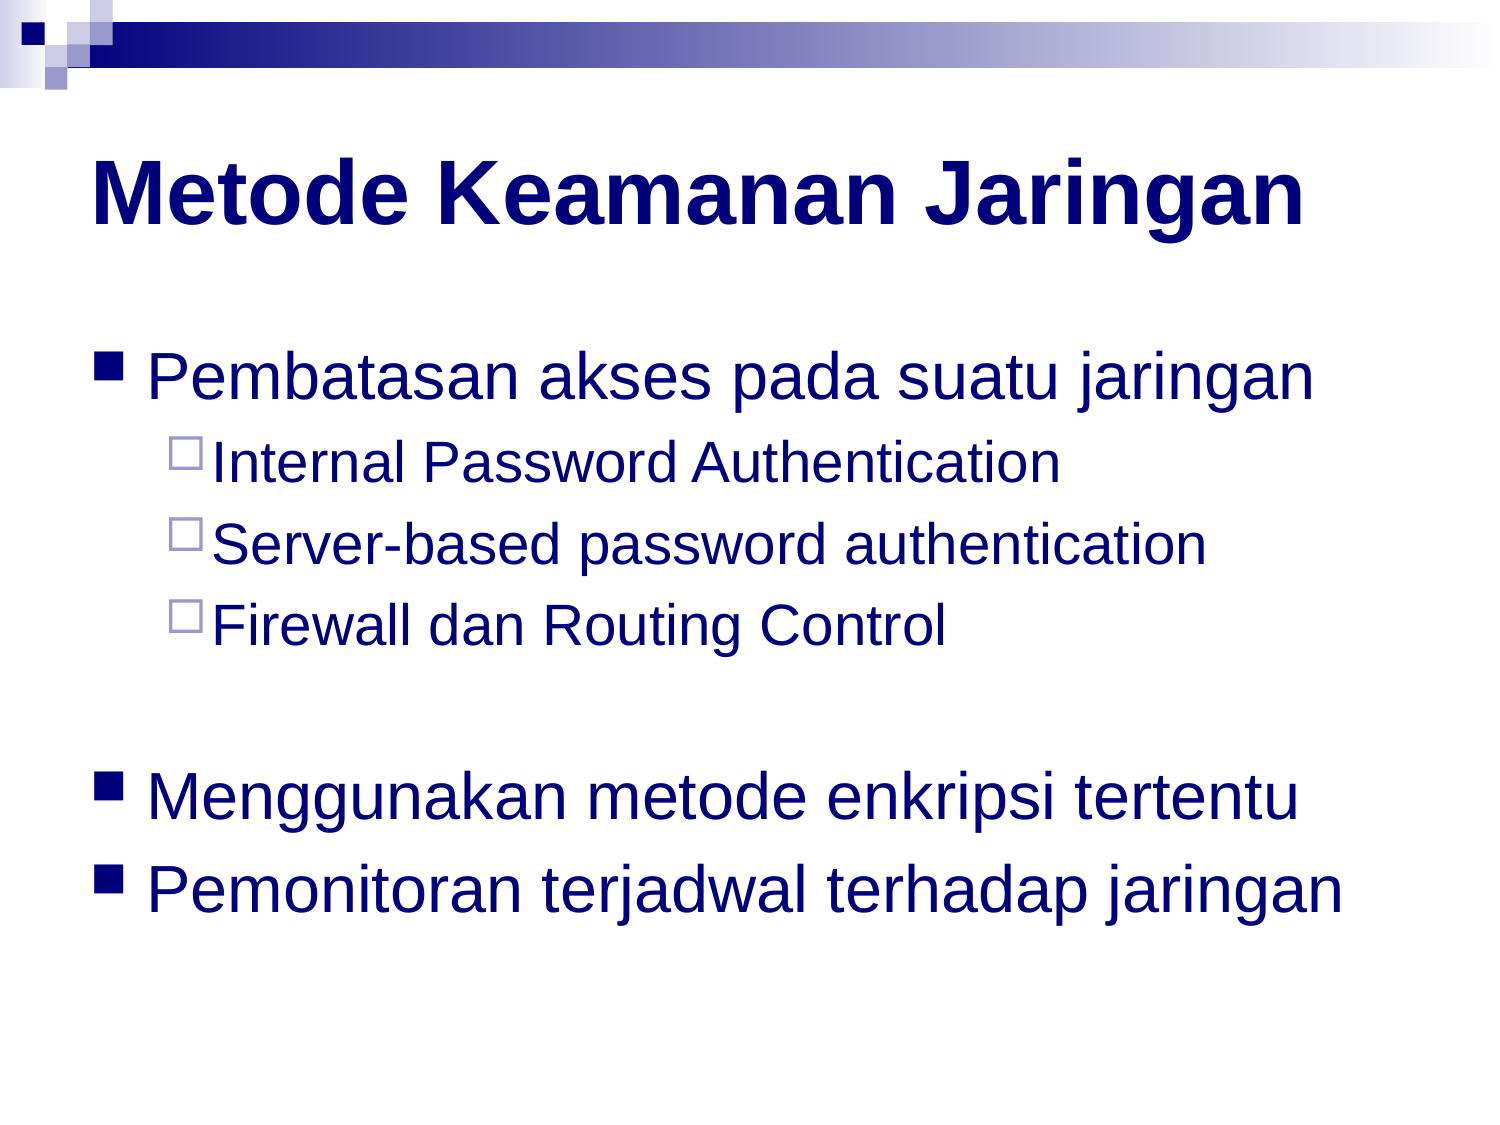

# Metode Keamanan Jaringan
Pembatasan akses pada suatu jaringan
Internal Password Authentication
Server-based password authentication
Firewall dan Routing Control

Menggunakan metode enkripsi tertentu
Pemonitoran terjadwal terhadap jaringan